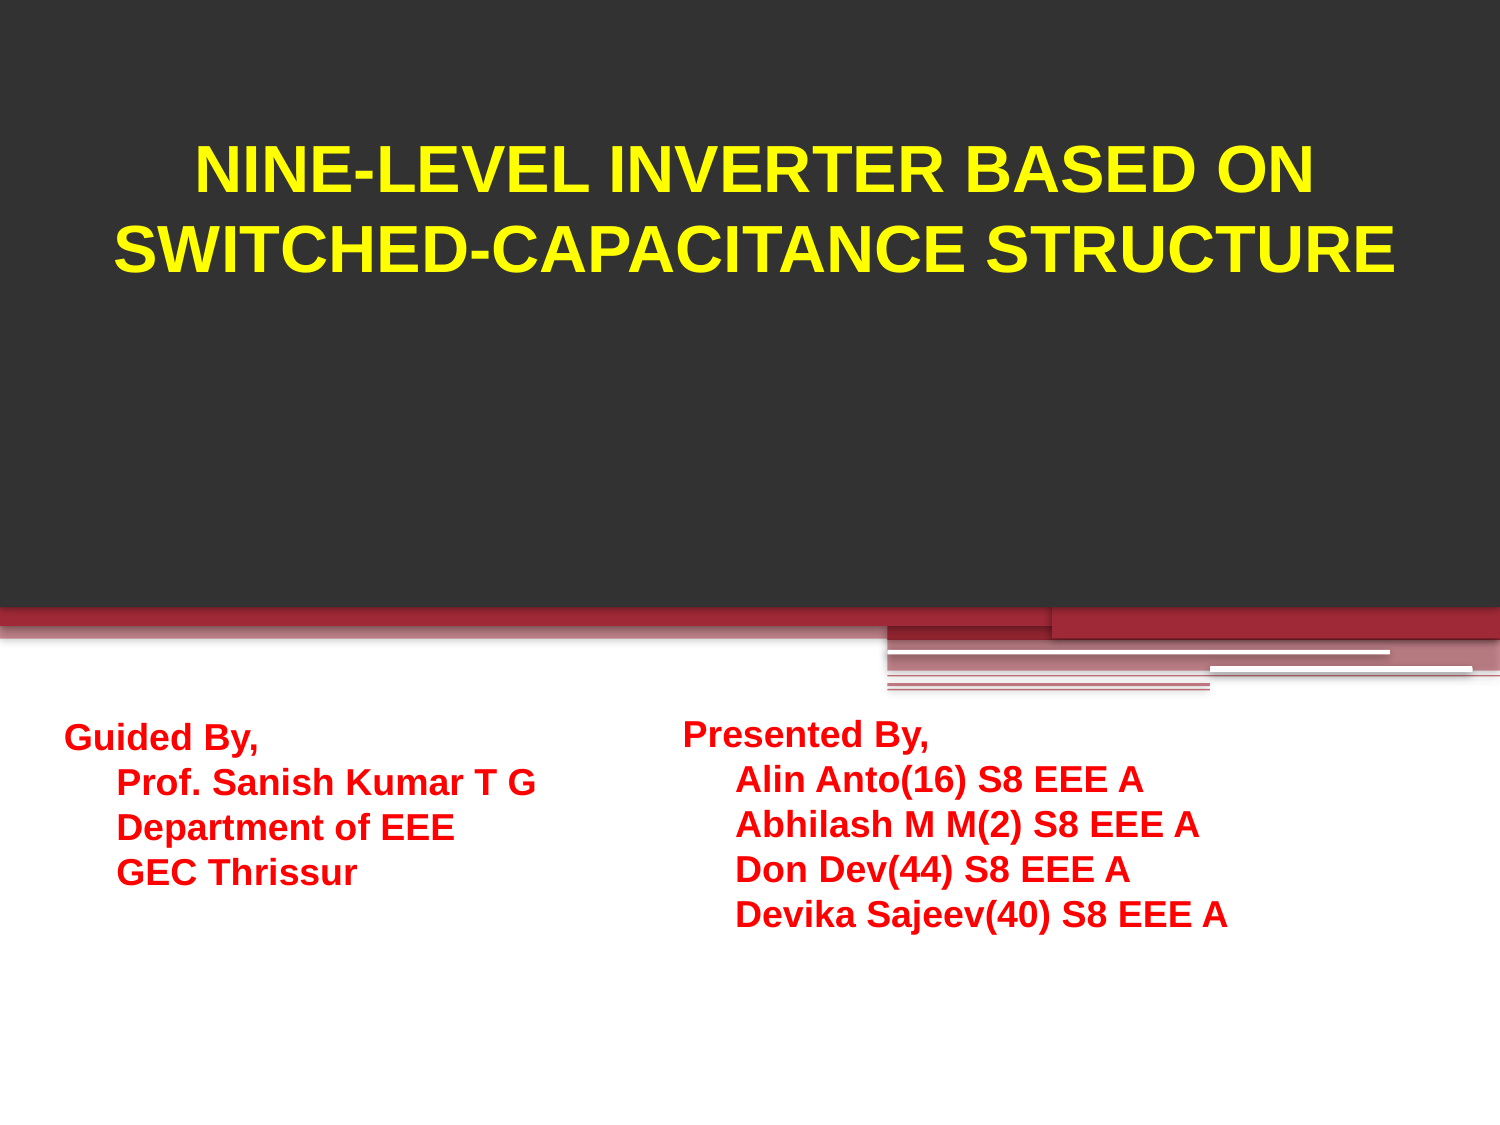

# NINE-LEVEL INVERTER BASED ON SWITCHED-CAPACITANCE STRUCTURE
Presented By,
     Alin Anto(16) S8 EEE A
     Abhilash M M(2) S8 EEE A
     Don Dev(44) S8 EEE A
     Devika Sajeev(40) S8 EEE A
Guided By,
     Prof. Sanish Kumar T G
     Department of EEE
     GEC Thrissur